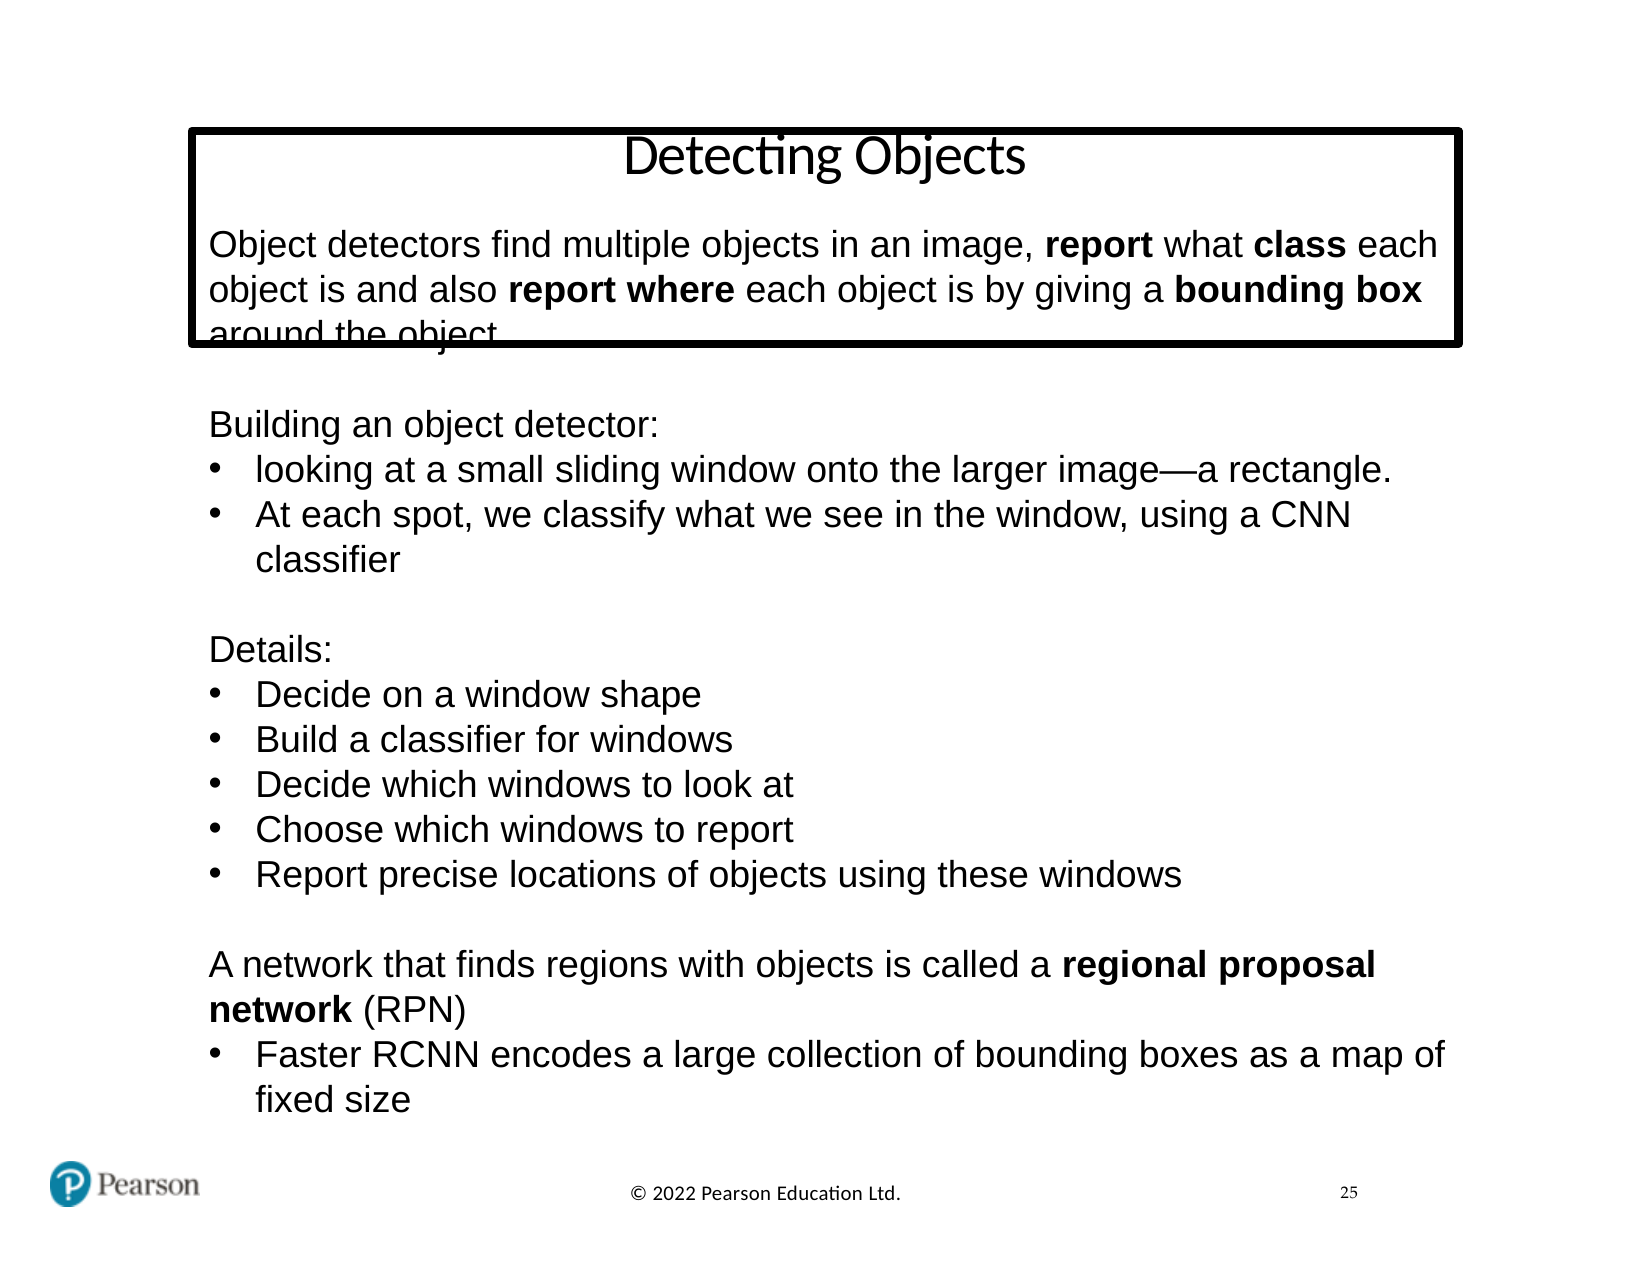

# Detecting Objects
Object detectors find multiple objects in an image, report what class each object is and also report where each object is by giving a bounding box around the object

Building an object detector:
looking at a small sliding window onto the larger image—a rectangle.
At each spot, we classify what we see in the window, using a CNN classifier

Details:
Decide on a window shape
Build a classifier for windows
Decide which windows to look at
Choose which windows to report
Report precise locations of objects using these windows

A network that finds regions with objects is called a regional proposal network (RPN)
Faster RCNN encodes a large collection of bounding boxes as a map of fixed size
25